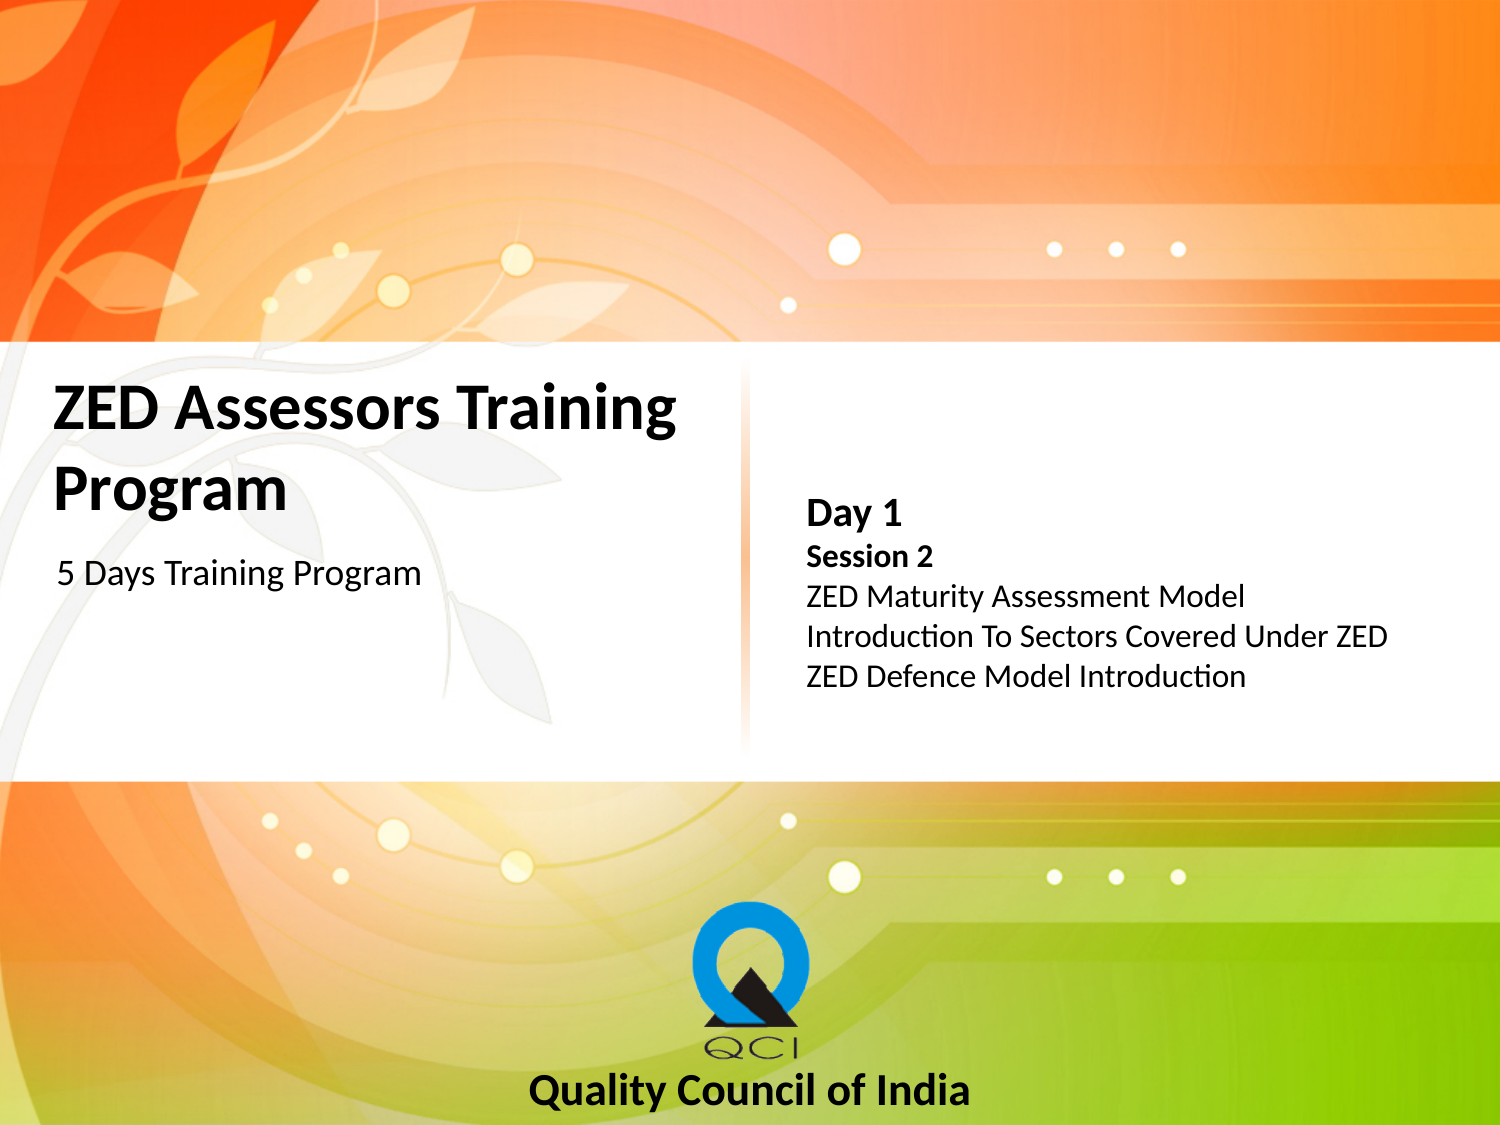

# ZED Assessors Training Program
Day 1
Session 2
ZED Maturity Assessment Model
Introduction To Sectors Covered Under ZED
ZED Defence Model Introduction

5 Days Training Program